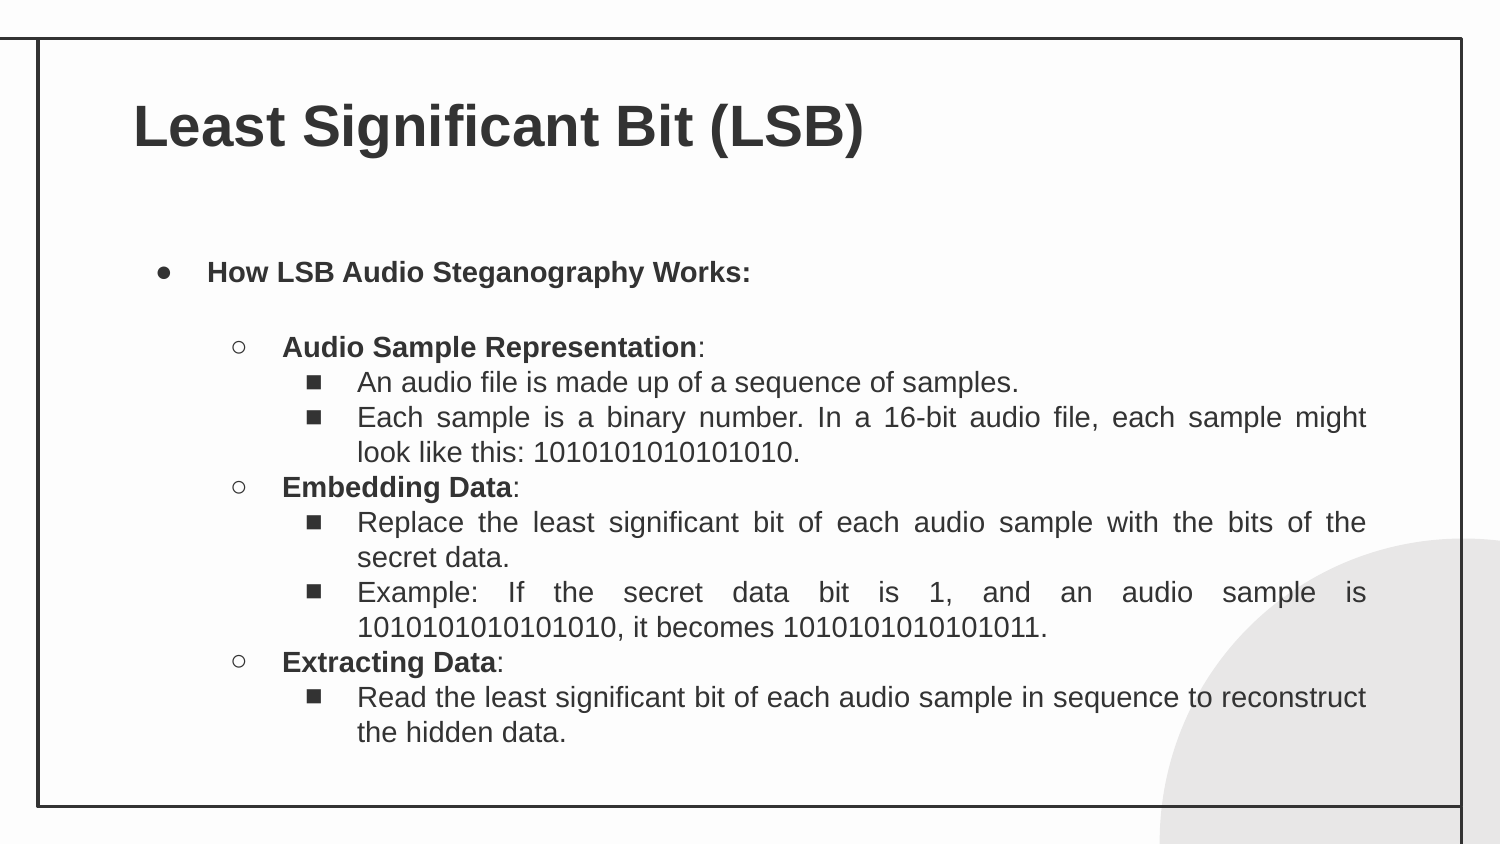

# Least Significant Bit (LSB)
How LSB Audio Steganography Works:

Audio Sample Representation:
An audio file is made up of a sequence of samples.
Each sample is a binary number. In a 16-bit audio file, each sample might look like this: 1010101010101010.
Embedding Data:
Replace the least significant bit of each audio sample with the bits of the secret data.
Example: If the secret data bit is 1, and an audio sample is 1010101010101010, it becomes 1010101010101011.
Extracting Data:
Read the least significant bit of each audio sample in sequence to reconstruct the hidden data.